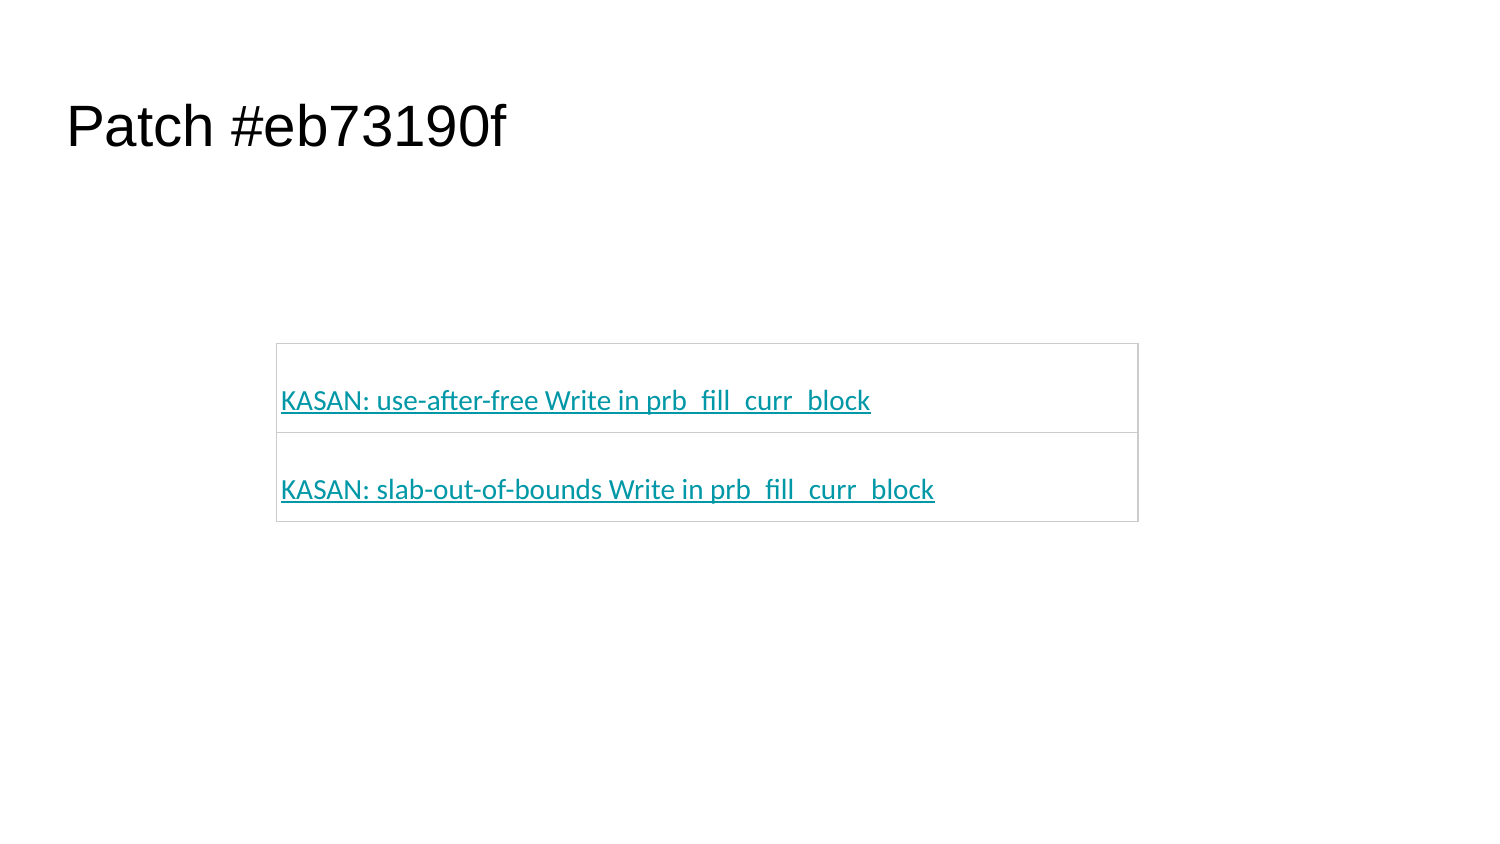

Patch #eb73190f
| KASAN: use-after-free Write in prb\_fill\_curr\_block |
| --- |
| KASAN: slab-out-of-bounds Write in prb\_fill\_curr\_block |